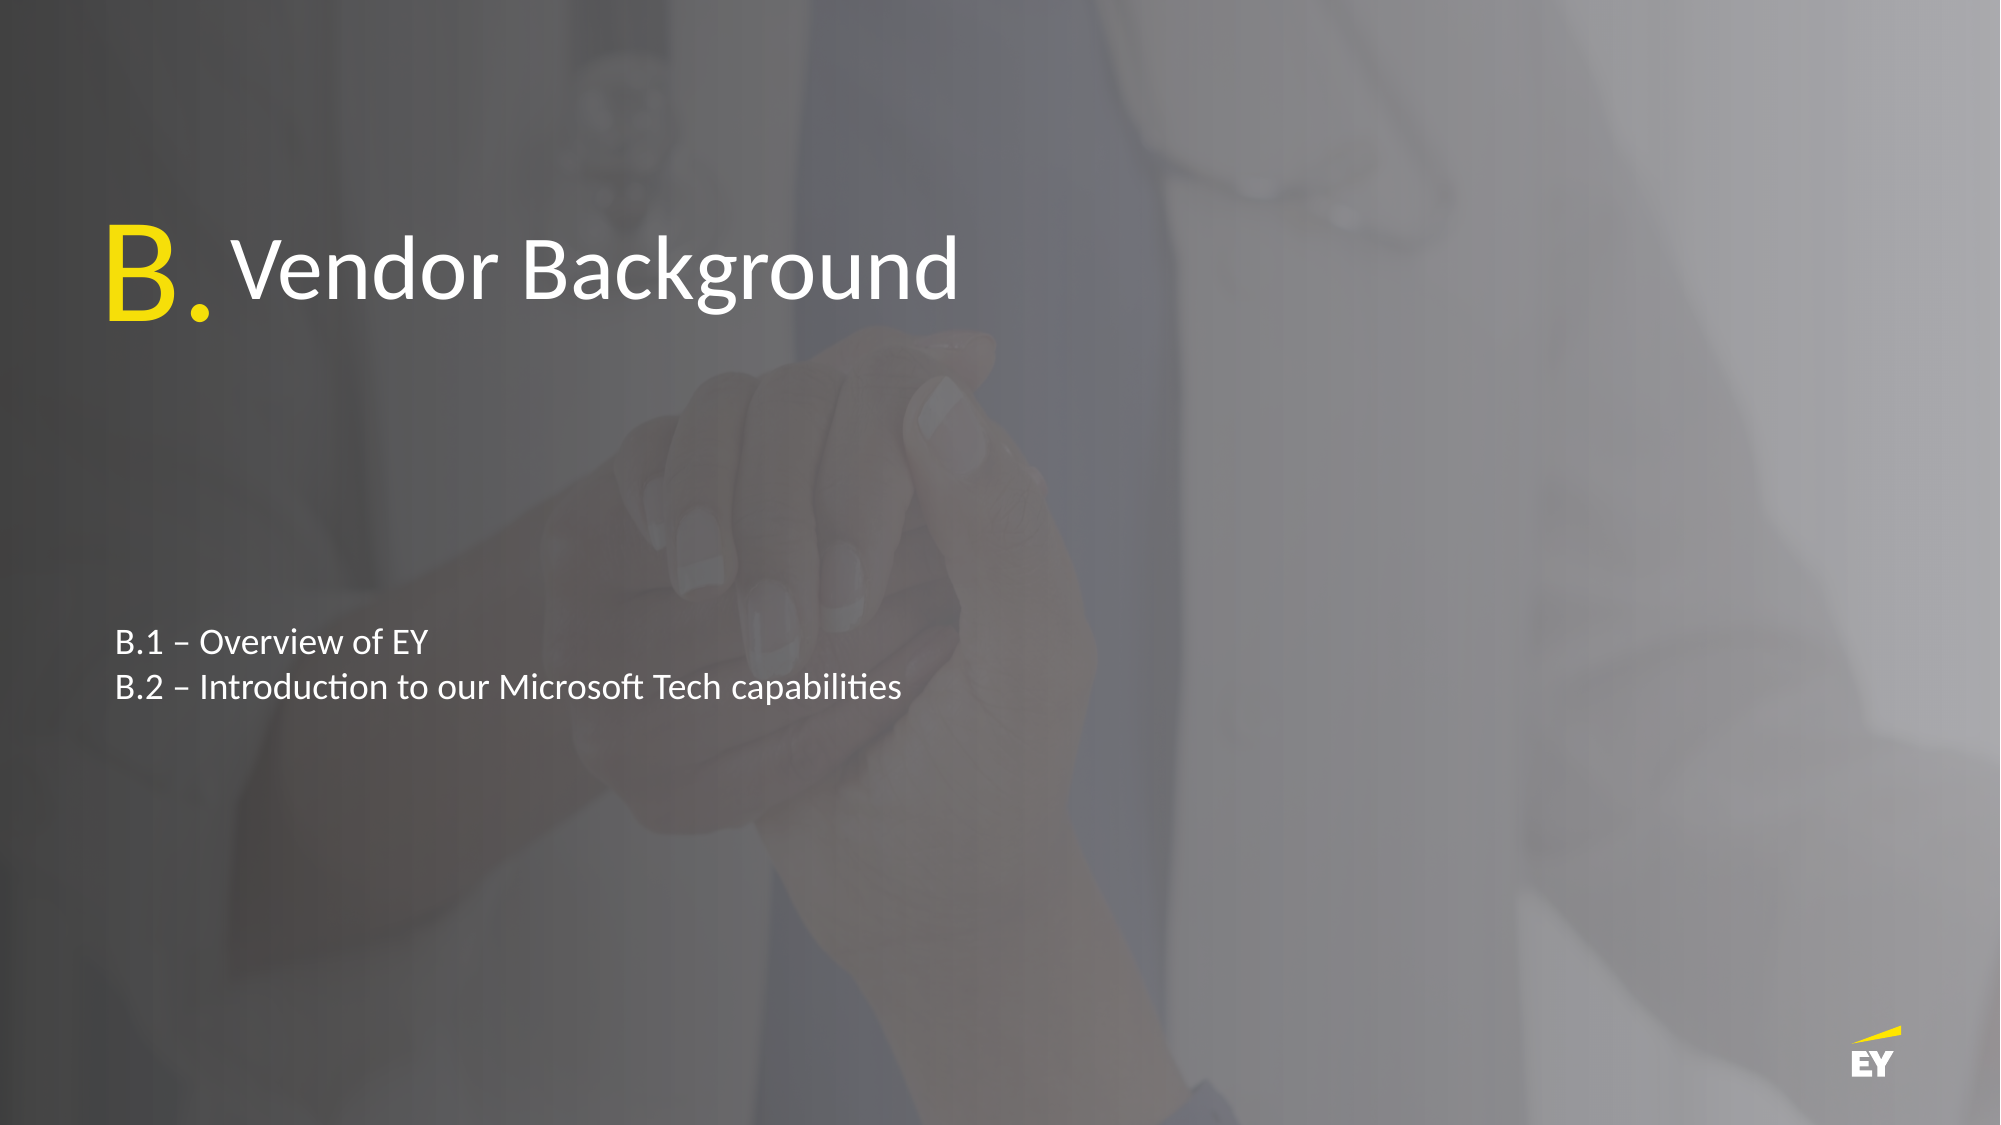

B.
Vendor Background
B.1 – Overview of EY​
B.2 – Introduction to our Microsoft Tech capabilities​